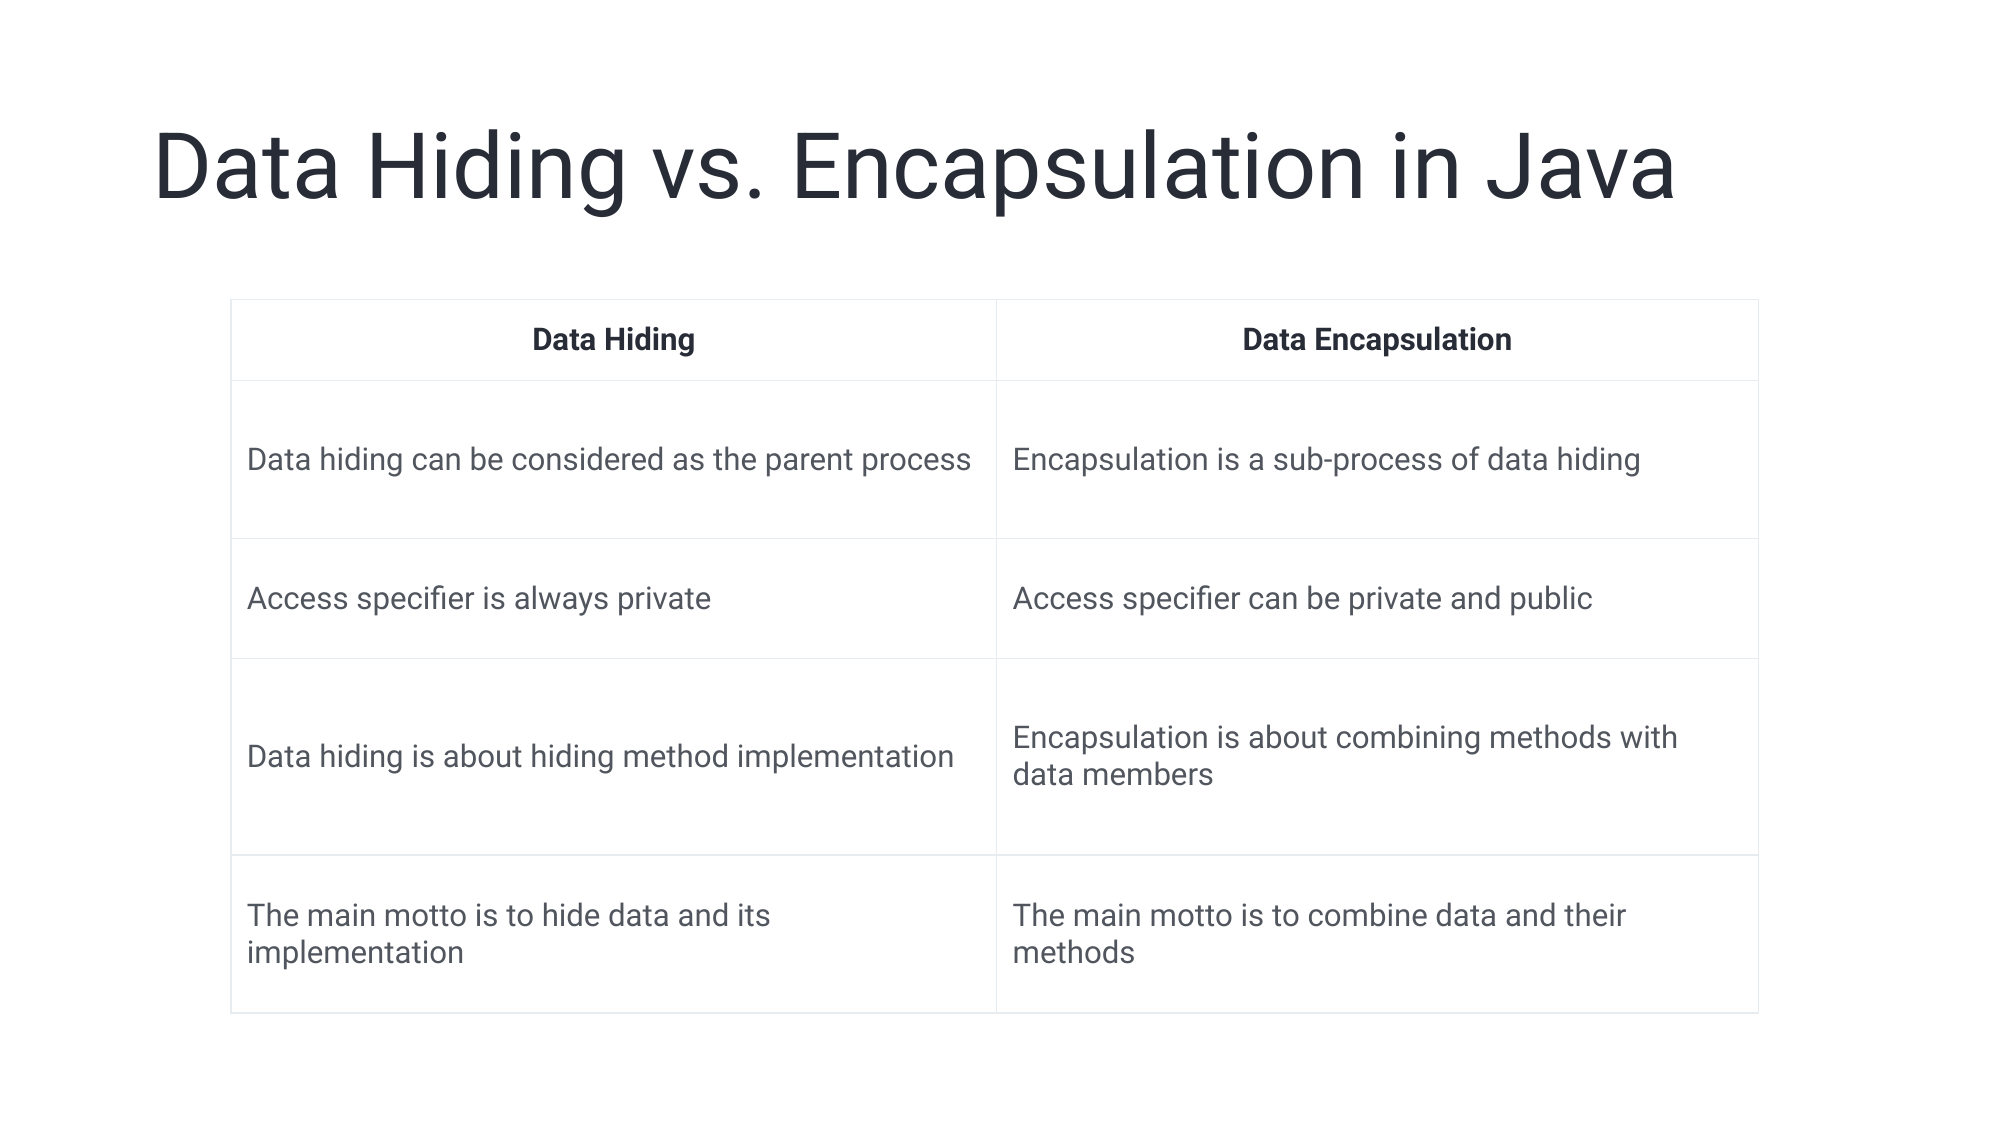

# Data Hiding vs. Encapsulation in Java
| Data Hiding | Data Encapsulation |
| --- | --- |
| Data hiding can be considered as the parent process | Encapsulation is a sub-process of data hiding |
| Access specifier is always private | Access specifier can be private and public |
| Data hiding is about hiding method implementation | Encapsulation is about combining methods with data members |
| The main motto is to hide data and its implementation | The main motto is to combine data and their methods |